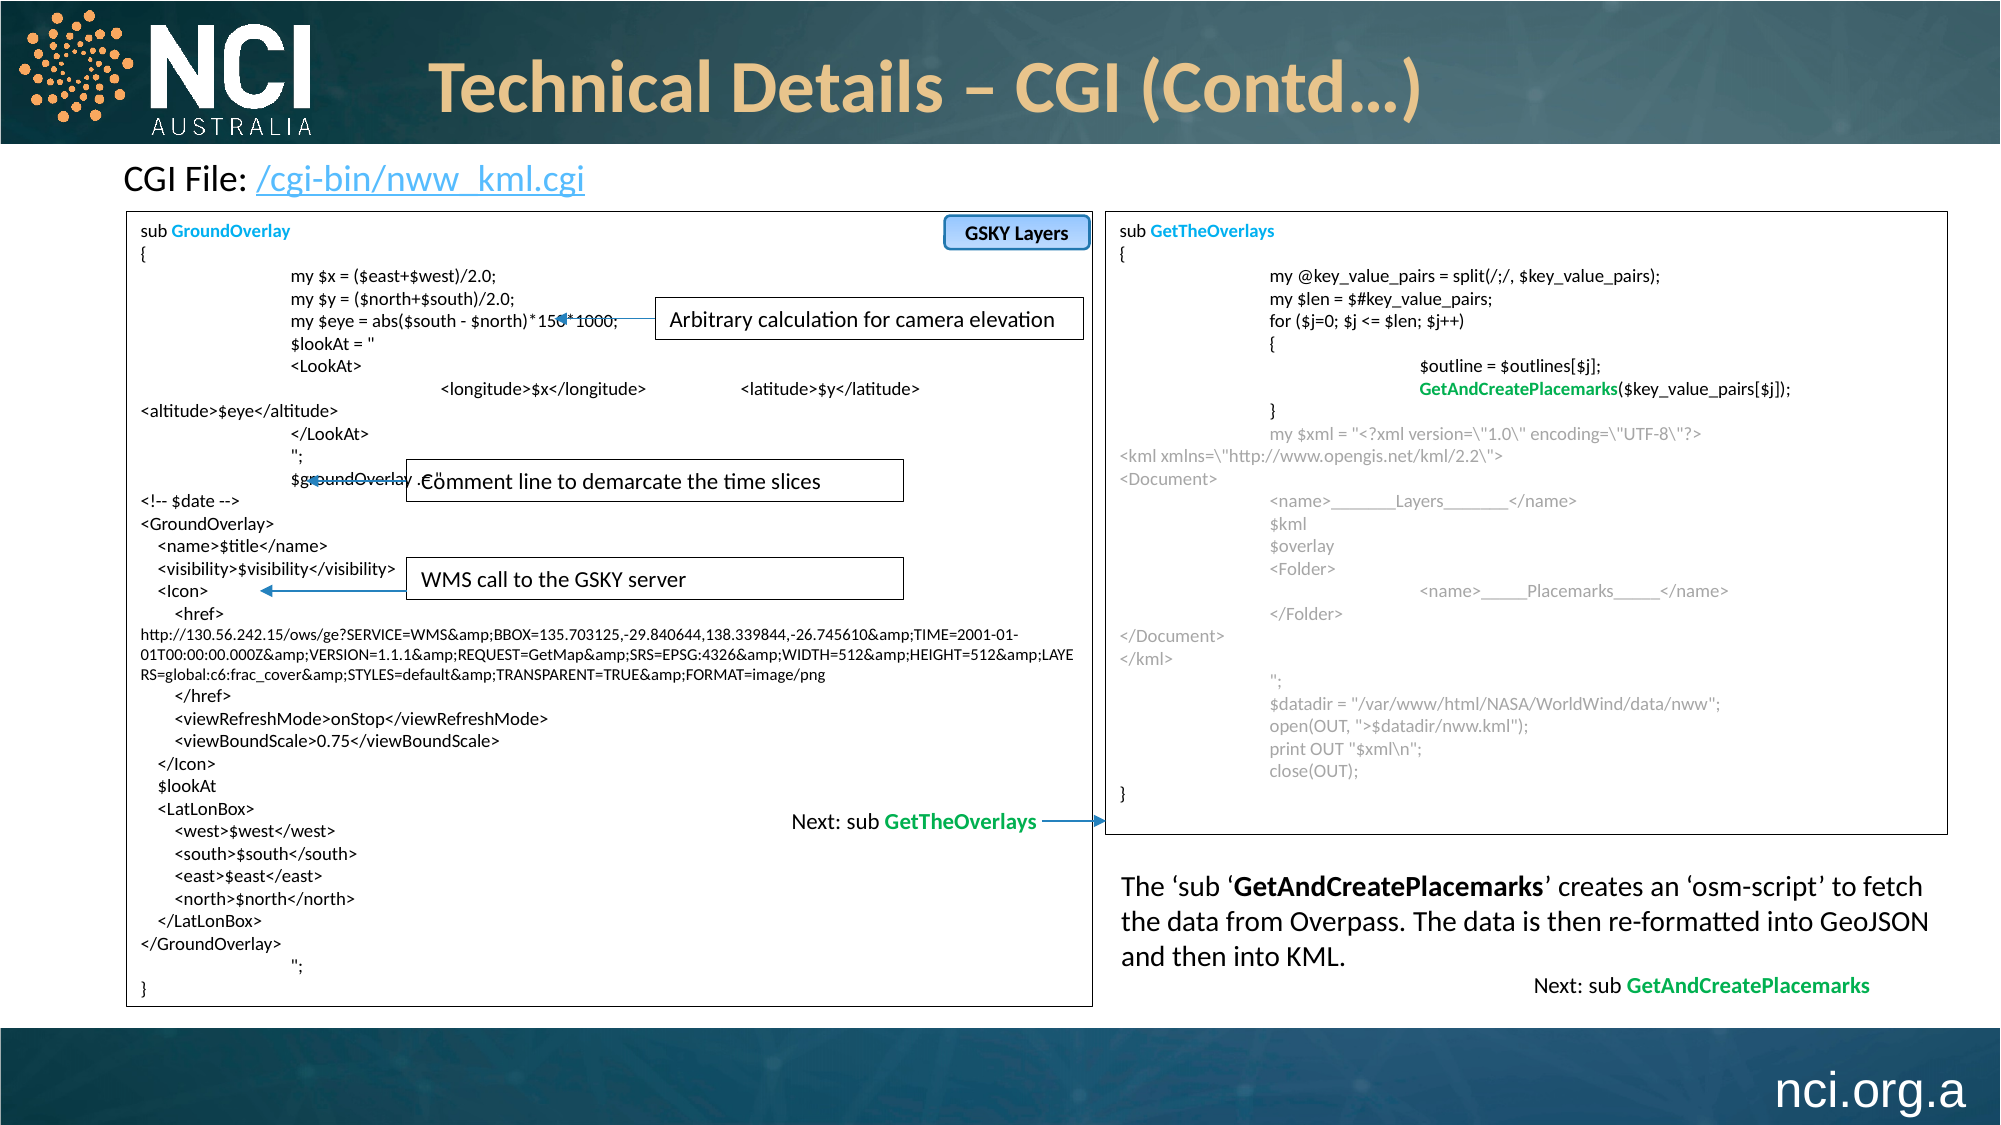

Technical Details – CGI (Contd…)
CGI File: /cgi-bin/nww_kml.cgi
sub GroundOverlay
{
	my $x = ($east+$west)/2.0;
	my $y = ($north+$south)/2.0;
	my $eye = abs($south - $north)*150*1000;
	$lookAt = "
	<LookAt>
		<longitude>$x</longitude>	<latitude>$y</latitude>	<altitude>$eye</altitude>
	</LookAt>
	";
	$groundOverlay .= "
<!-- $date -->
<GroundOverlay>
    <name>$title</name>
    <visibility>$visibility</visibility>
    <Icon>
        <href>
http://130.56.242.15/ows/ge?SERVICE=WMS&amp;BBOX=135.703125,-29.840644,138.339844,-26.745610&amp;TIME=2001-01-01T00:00:00.000Z&amp;VERSION=1.1.1&amp;REQUEST=GetMap&amp;SRS=EPSG:4326&amp;WIDTH=512&amp;HEIGHT=512&amp;LAYERS=global:c6:frac_cover&amp;STYLES=default&amp;TRANSPARENT=TRUE&amp;FORMAT=image/png
        </href>
        <viewRefreshMode>onStop</viewRefreshMode>
        <viewBoundScale>0.75</viewBoundScale>
    </Icon>
    $lookAt
    <LatLonBox>
        <west>$west</west>
        <south>$south</south>
        <east>$east</east>
        <north>$north</north>
    </LatLonBox>
</GroundOverlay>
	";
}
sub GetTheOverlays
{
	my @key_value_pairs = split(/;/, $key_value_pairs);
	my $len = $#key_value_pairs;
	for ($j=0; $j <= $len; $j++)
	{
		$outline = $outlines[$j];
		GetAndCreatePlacemarks($key_value_pairs[$j]);
	}
	my $xml = "<?xml version=\"1.0\" encoding=\"UTF-8\"?>
<kml xmlns=\"http://www.opengis.net/kml/2.2\">
<Document>
	<name>_______Layers_______</name>
	$kml
	$overlay
	<Folder>
		<name>_____Placemarks_____</name>
	</Folder>
</Document>
</kml>
	";
	$datadir = "/var/www/html/NASA/WorldWind/data/nww";
	open(OUT, ">$datadir/nww.kml");
	print OUT "$xml\n";
	close(OUT);
}

GSKY Layers
Arbitrary calculation for camera elevation
Comment line to demarcate the time slices
WMS call to the GSKY server
Next: sub GetTheOverlays
The ‘sub ‘GetAndCreatePlacemarks’ creates an ‘osm-script’ to fetch the data from Overpass. The data is then re-formatted into GeoJSON and then into KML.
Next: sub GetAndCreatePlacemarks